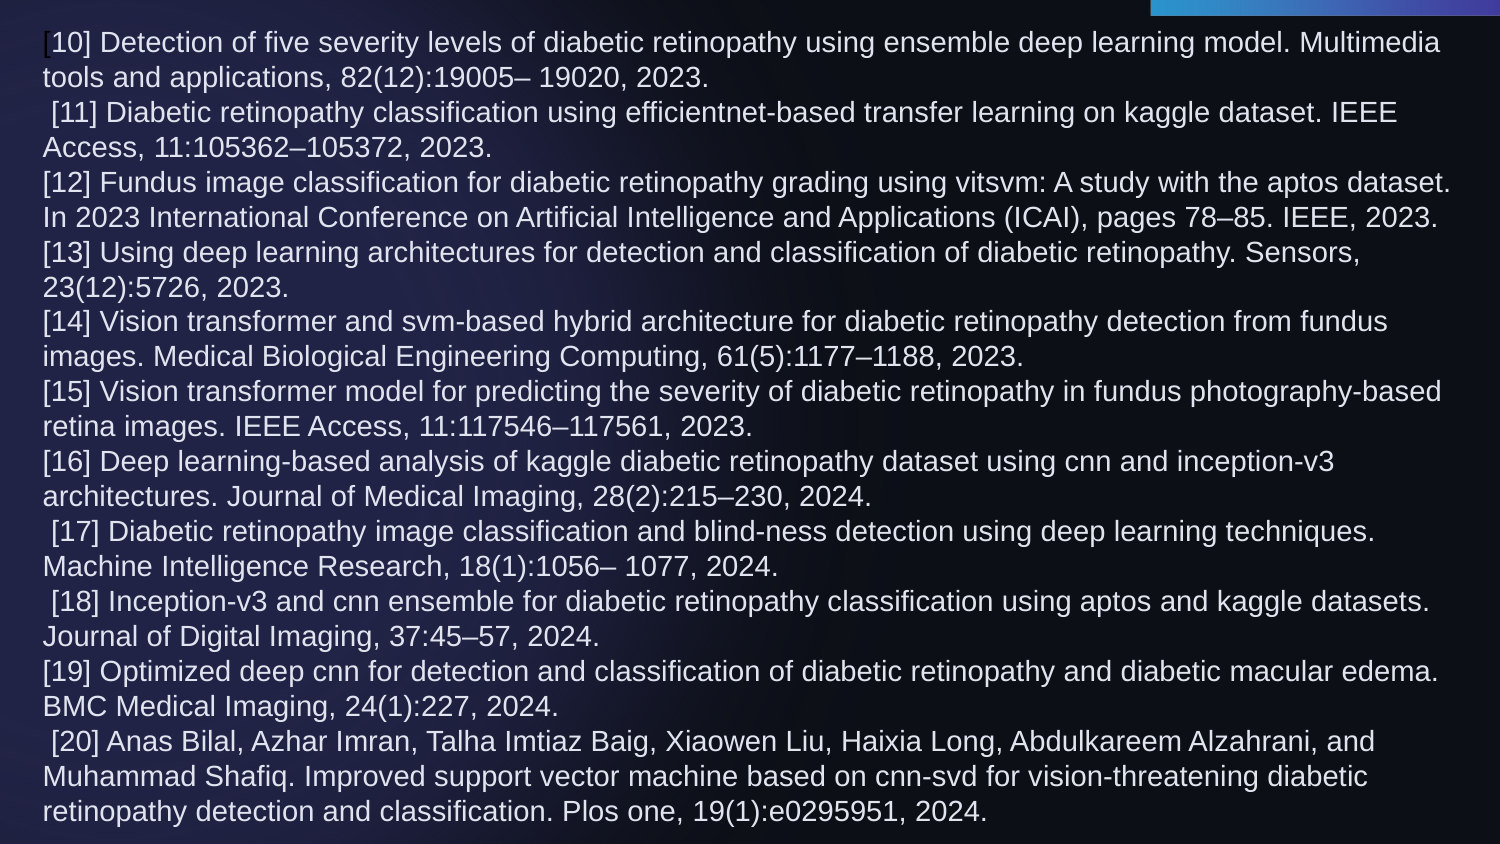

[10] Detection of five severity levels of diabetic retinopathy using ensemble deep learning model. Multimedia tools and applications, 82(12):19005– 19020, 2023.
 [11] Diabetic retinopathy classification using efficientnet-based transfer learning on kaggle dataset. IEEE Access, 11:105362–105372, 2023.
[12] Fundus image classification for diabetic retinopathy grading using vitsvm: A study with the aptos dataset. In 2023 International Conference on Artificial Intelligence and Applications (ICAI), pages 78–85. IEEE, 2023. [13] Using deep learning architectures for detection and classification of diabetic retinopathy. Sensors, 23(12):5726, 2023.
[14] Vision transformer and svm-based hybrid architecture for diabetic retinopathy detection from fundus images. Medical Biological Engineering Computing, 61(5):1177–1188, 2023.
[15] Vision transformer model for predicting the severity of diabetic retinopathy in fundus photography-based retina images. IEEE Access, 11:117546–117561, 2023.
[16] Deep learning-based analysis of kaggle diabetic retinopathy dataset using cnn and inception-v3 architectures. Journal of Medical Imaging, 28(2):215–230, 2024.
 [17] Diabetic retinopathy image classification and blind-ness detection using deep learning techniques. Machine Intelligence Research, 18(1):1056– 1077, 2024.
 [18] Inception-v3 and cnn ensemble for diabetic retinopathy classification using aptos and kaggle datasets. Journal of Digital Imaging, 37:45–57, 2024.
[19] Optimized deep cnn for detection and classification of diabetic retinopathy and diabetic macular edema. BMC Medical Imaging, 24(1):227, 2024.
 [20] Anas Bilal, Azhar Imran, Talha Imtiaz Baig, Xiaowen Liu, Haixia Long, Abdulkareem Alzahrani, and Muhammad Shafiq. Improved support vector machine based on cnn-svd for vision-threatening diabetic retinopathy detection and classification. Plos one, 19(1):e0295951, 2024.